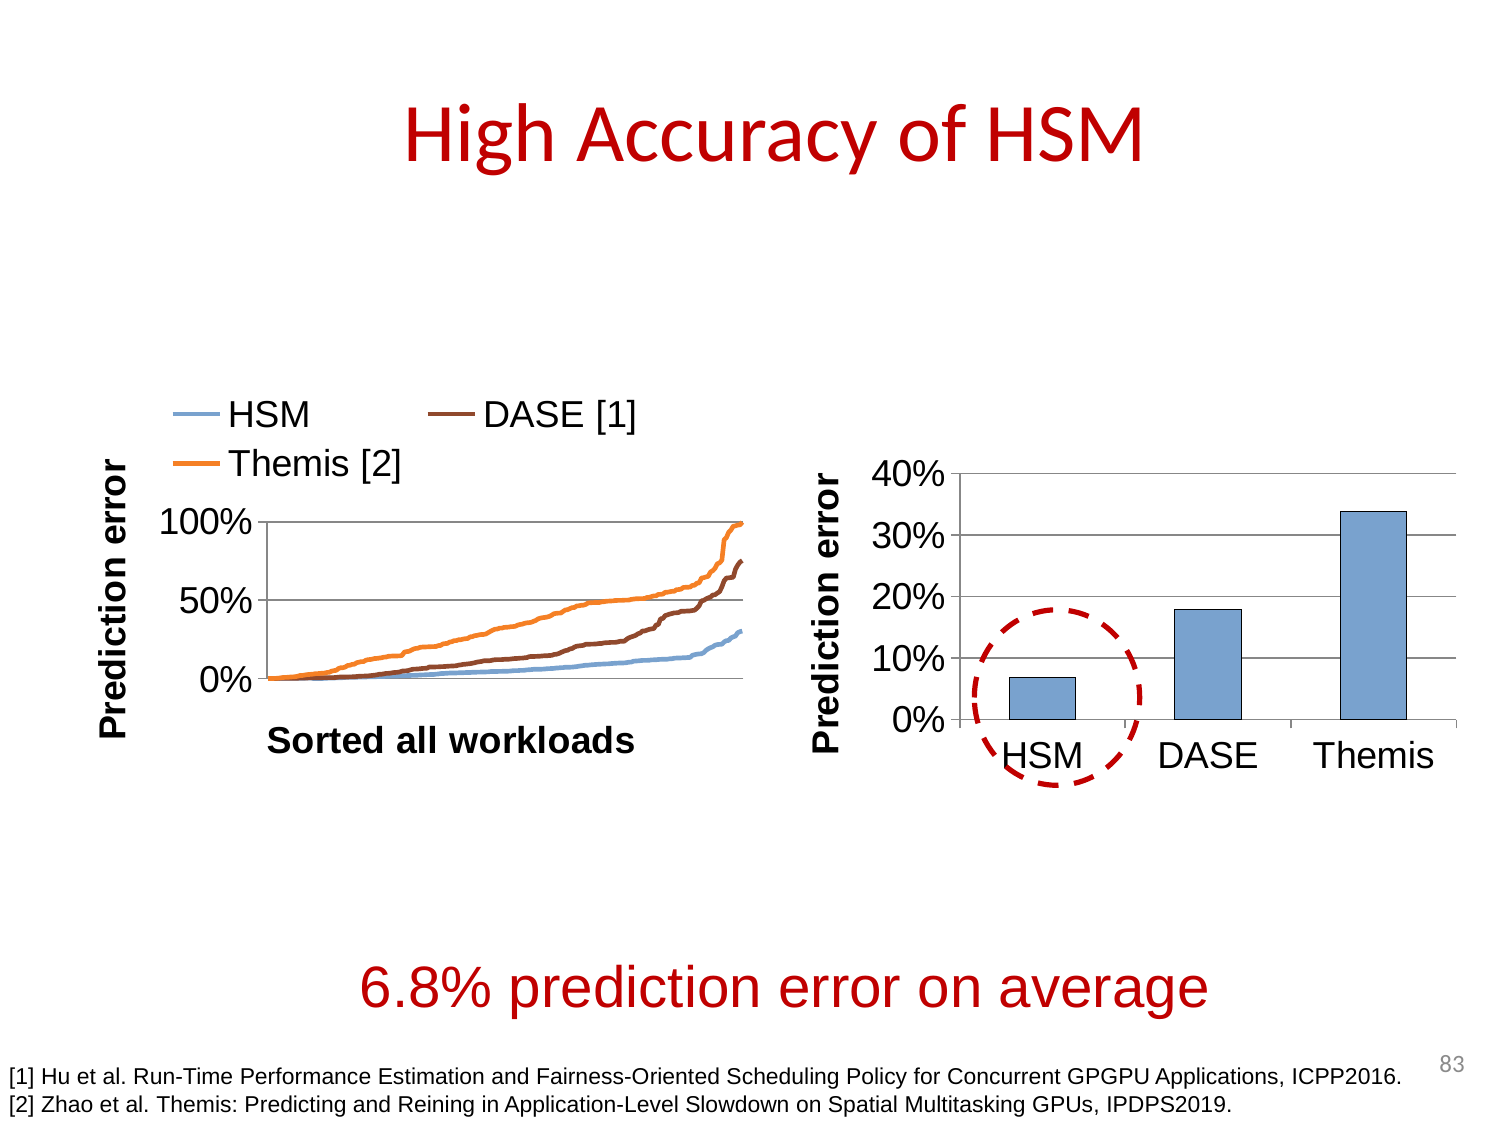

# High Accuracy of HSM

### Chart:

| Category |  |
|---|---|
| HSM | 0.0680834140838095 |
| DASE | 0.17948029590952386 |
| Themis | 0.3379297885190478 |

### Chart

| Category | HSM | DASE [1] | Themis [2] |
|---|---|---|---|
6.8% prediction error on average
83
[1] Hu et al. Run-Time Performance Estimation and Fairness-Oriented Scheduling Policy for Concurrent GPGPU Applications, ICPP2016. [2] Zhao et al. Themis: Predicting and Reining in Application-Level Slowdown on Spatial Multitasking GPUs, IPDPS2019.